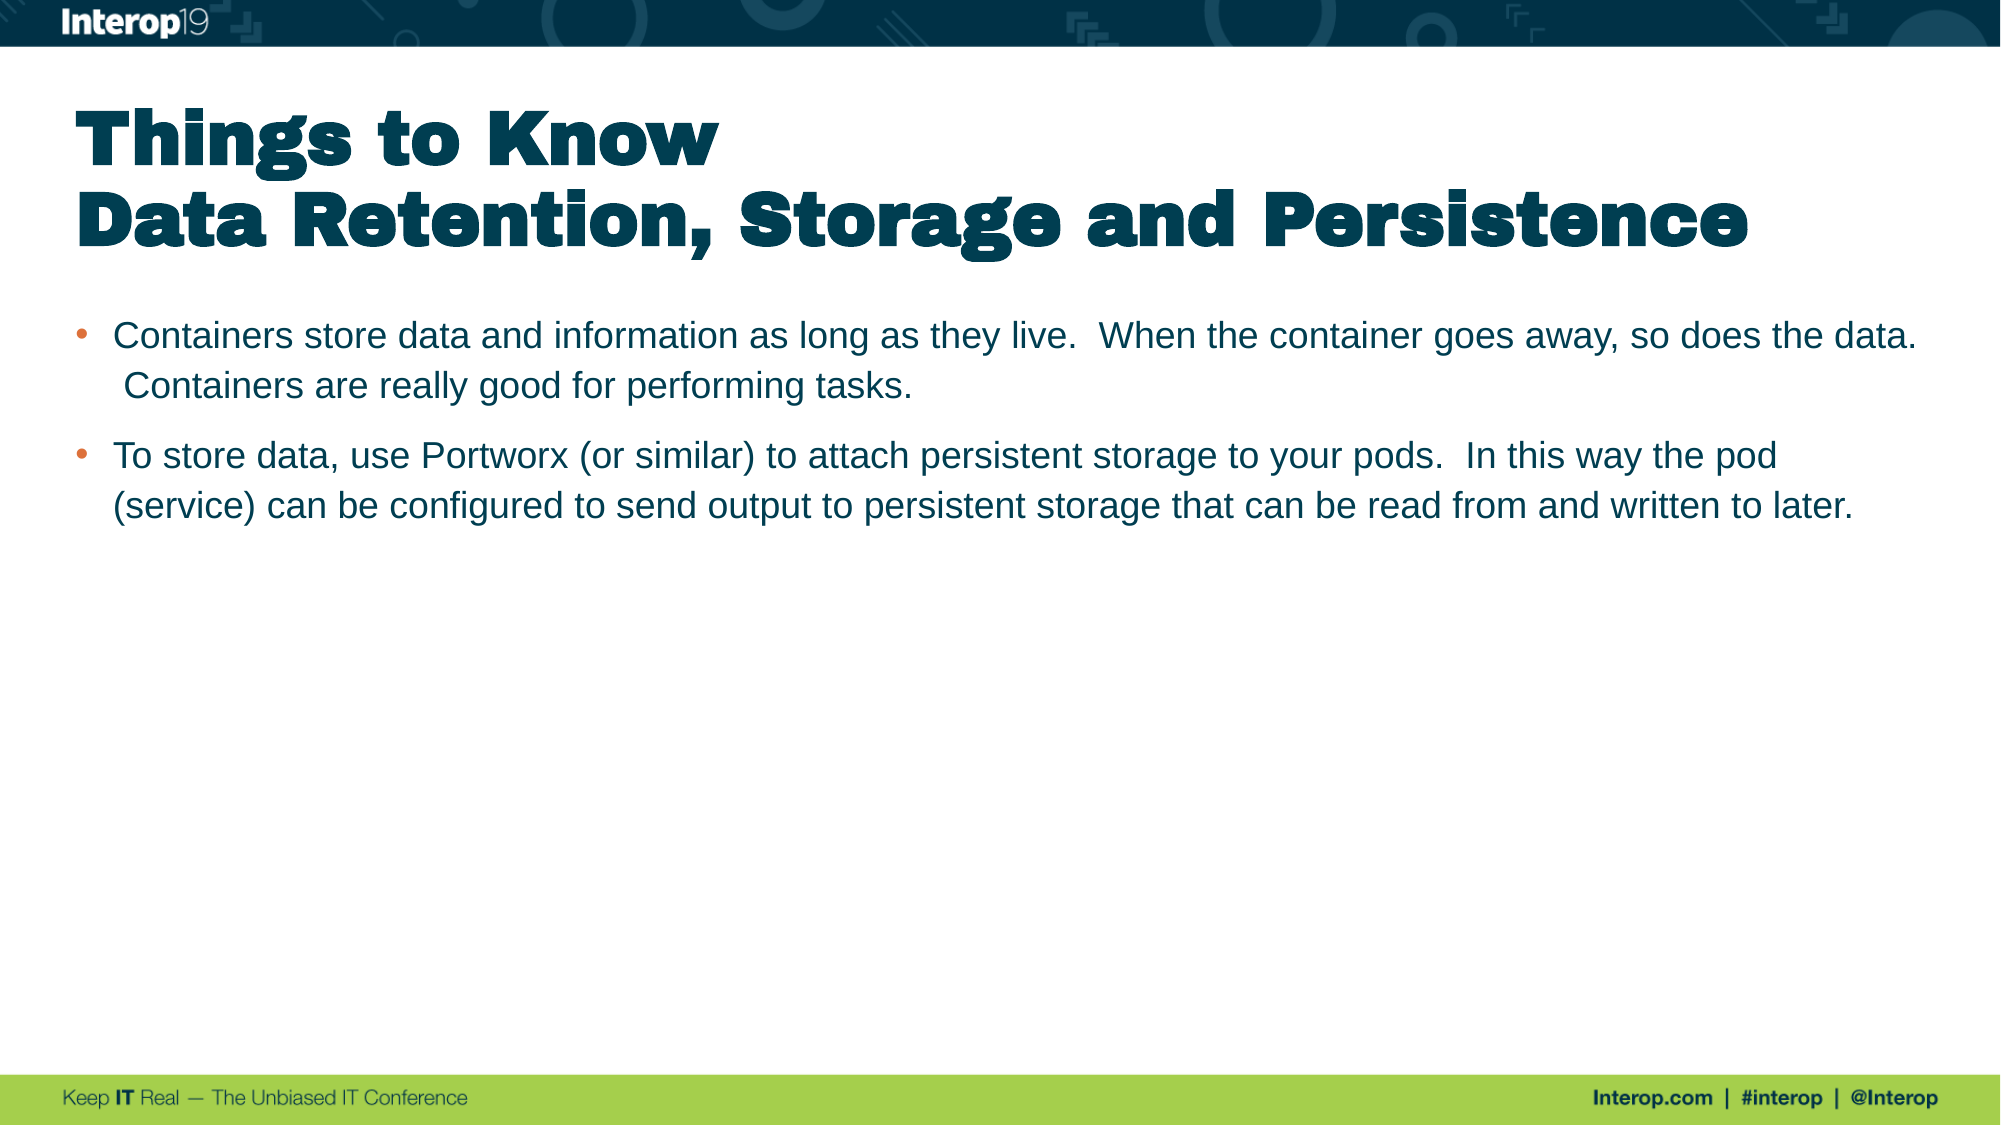

# Things to Know Data Retention, Storage and Persistence
Containers store data and information as long as they live.  When the container goes away, so does the data.  Containers are really good for performing tasks.
To store data, use Portworx (or similar) to attach persistent storage to your pods.  In this way the pod (service) can be configured to send output to persistent storage that can be read from and written to later.